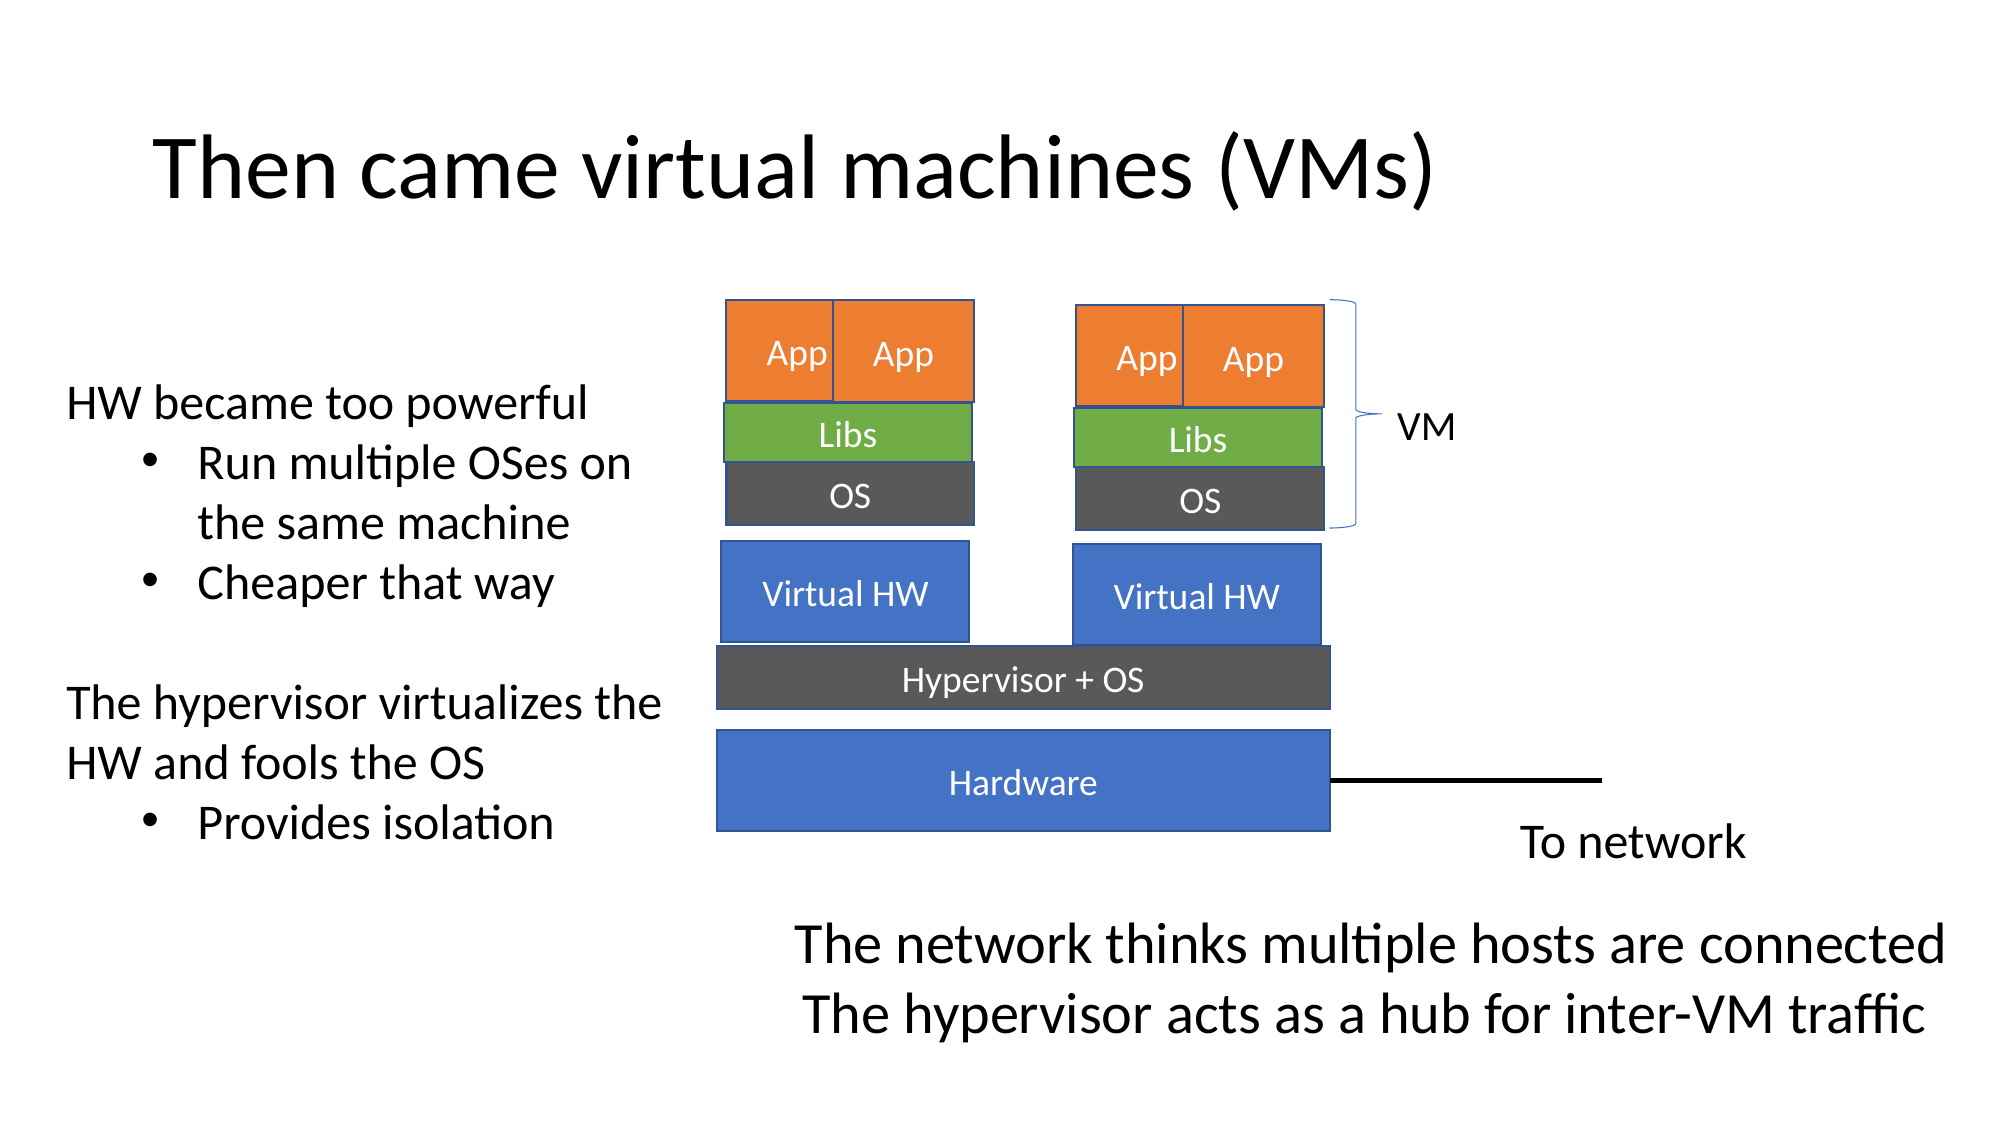

# Then came virtual machines (VMs)
App
App
OS
Libs

App
App
OS
Libs
HW became too powerful
Run multiple OSes on the same machine
Cheaper that way

The hypervisor virtualizes the HW and fools the OS
Provides isolation
VM
Virtual HW
Virtual HW
Hypervisor + OS
Hardware
To network
The network thinks multiple hosts are connected
The hypervisor acts as a hub for inter-VM traffic